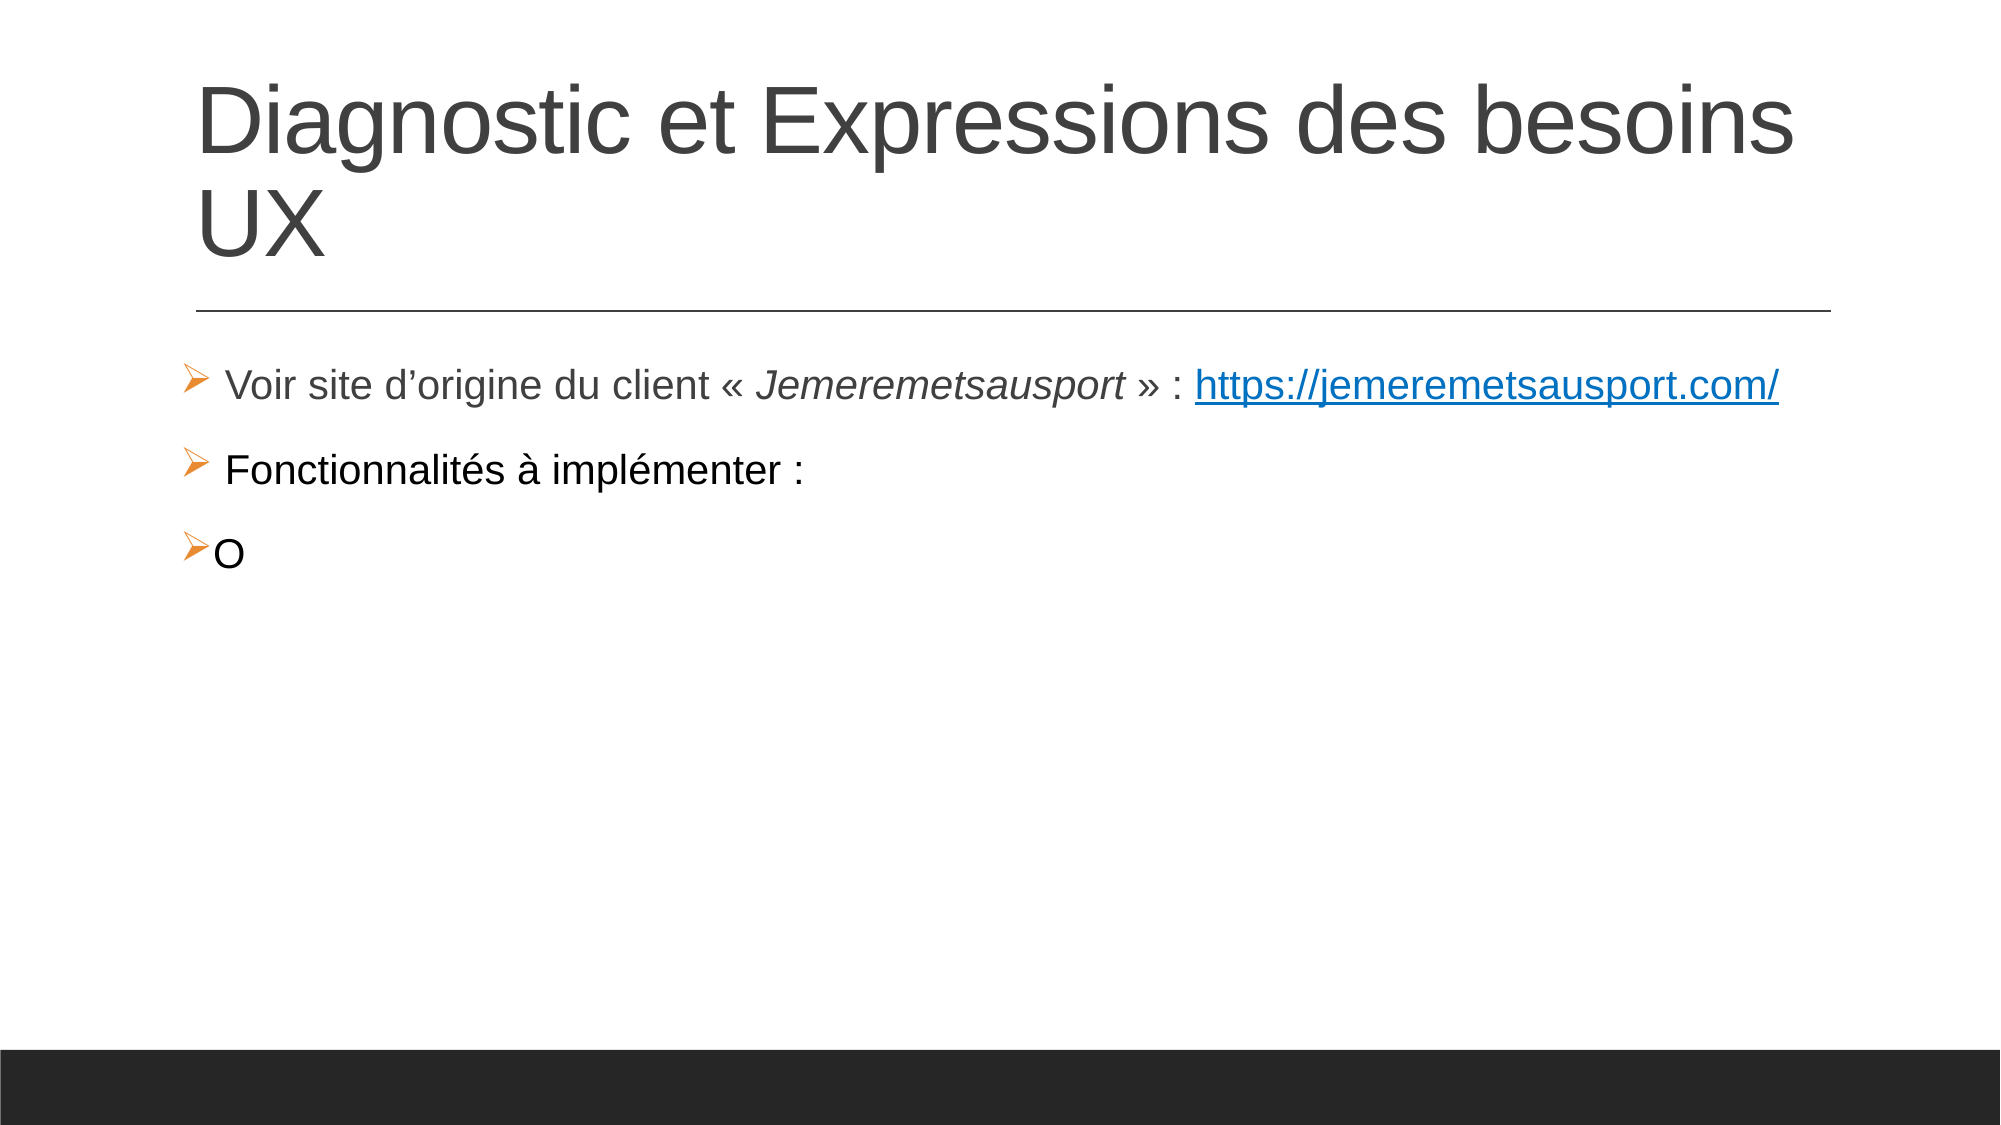

# Diagnostic et Expressions des besoins UX
 Voir site d’origine du client « Jemeremetsausport » : https://jemeremetsausport.com/
 Fonctionnalités à implémenter :
O